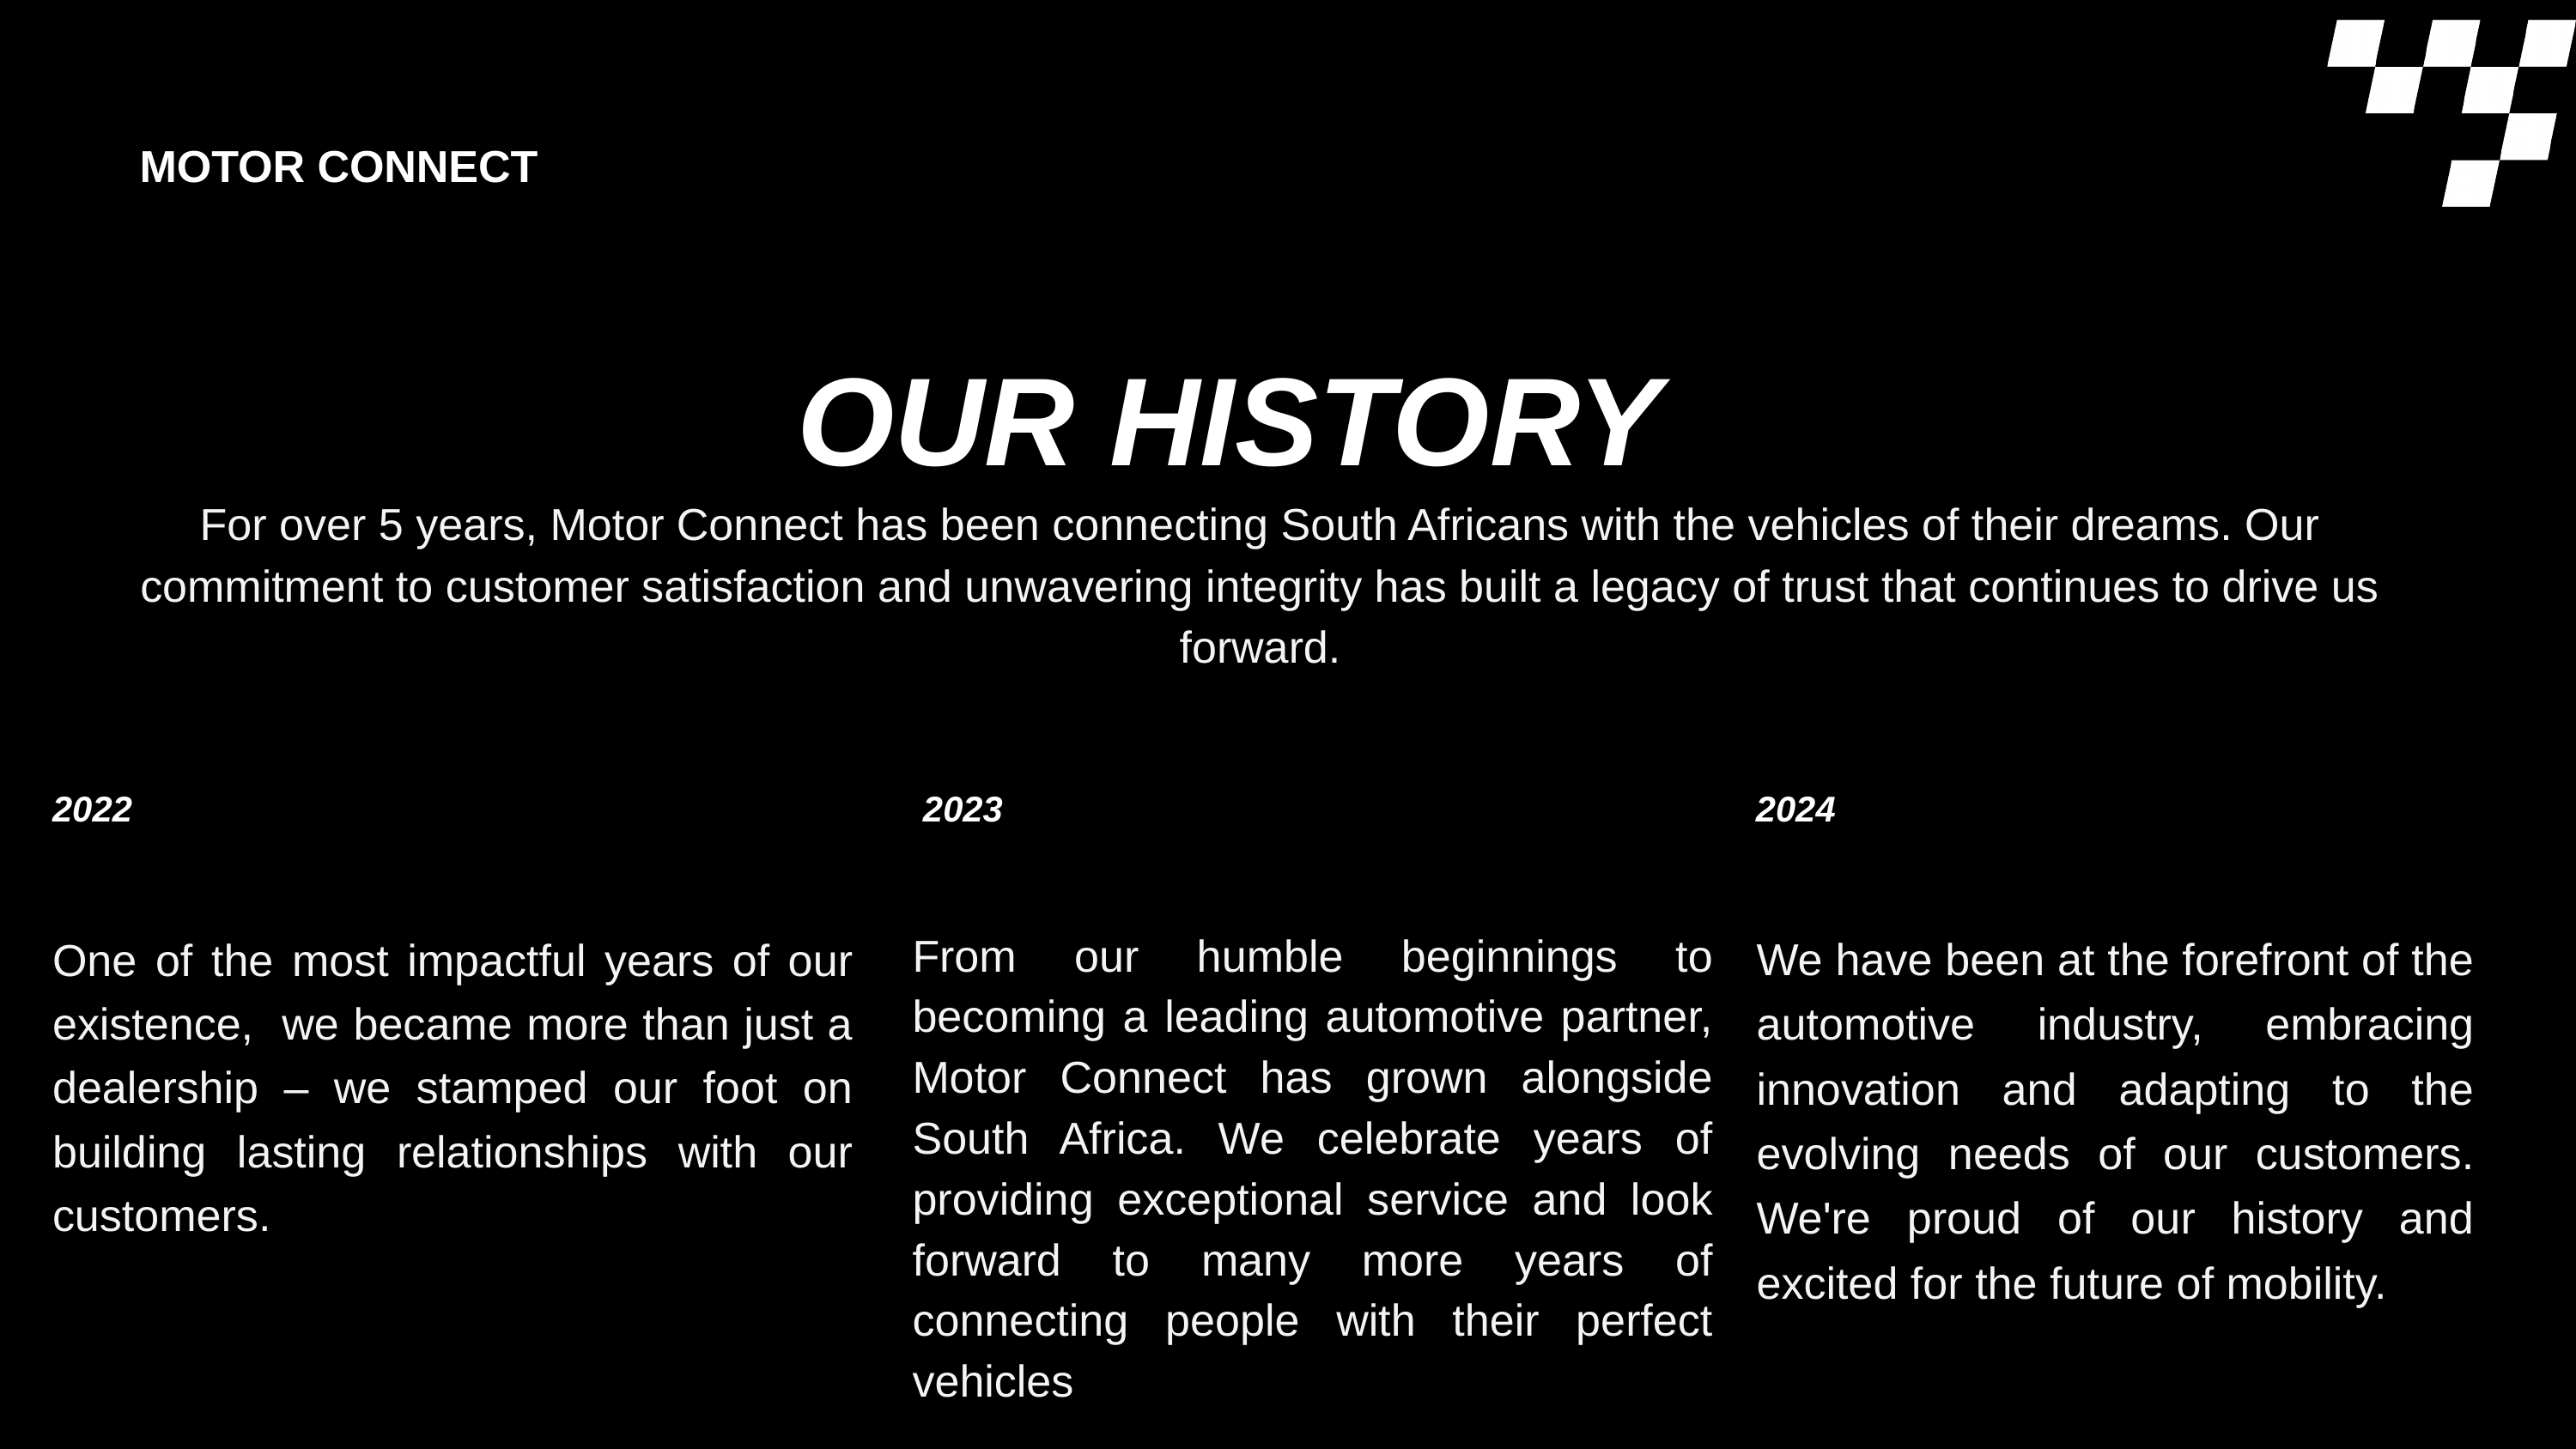

MOTOR CONNECT
OUR HISTORY
For over 5 years, Motor Connect has been connecting South Africans with the vehicles of their dreams. Our commitment to customer satisfaction and unwavering integrity has built a legacy of trust that continues to drive us forward.
2022

2023
2024
From our humble beginnings to becoming a leading automotive partner, Motor Connect has grown alongside South Africa. We celebrate years of providing exceptional service and look forward to many more years of connecting people with their perfect vehicles
We have been at the forefront of the automotive industry, embracing innovation and adapting to the evolving needs of our customers. We're proud of our history and excited for the future of mobility.
One of the most impactful years of our existence,  we became more than just a dealership – we stamped our foot on building lasting relationships with our customers.